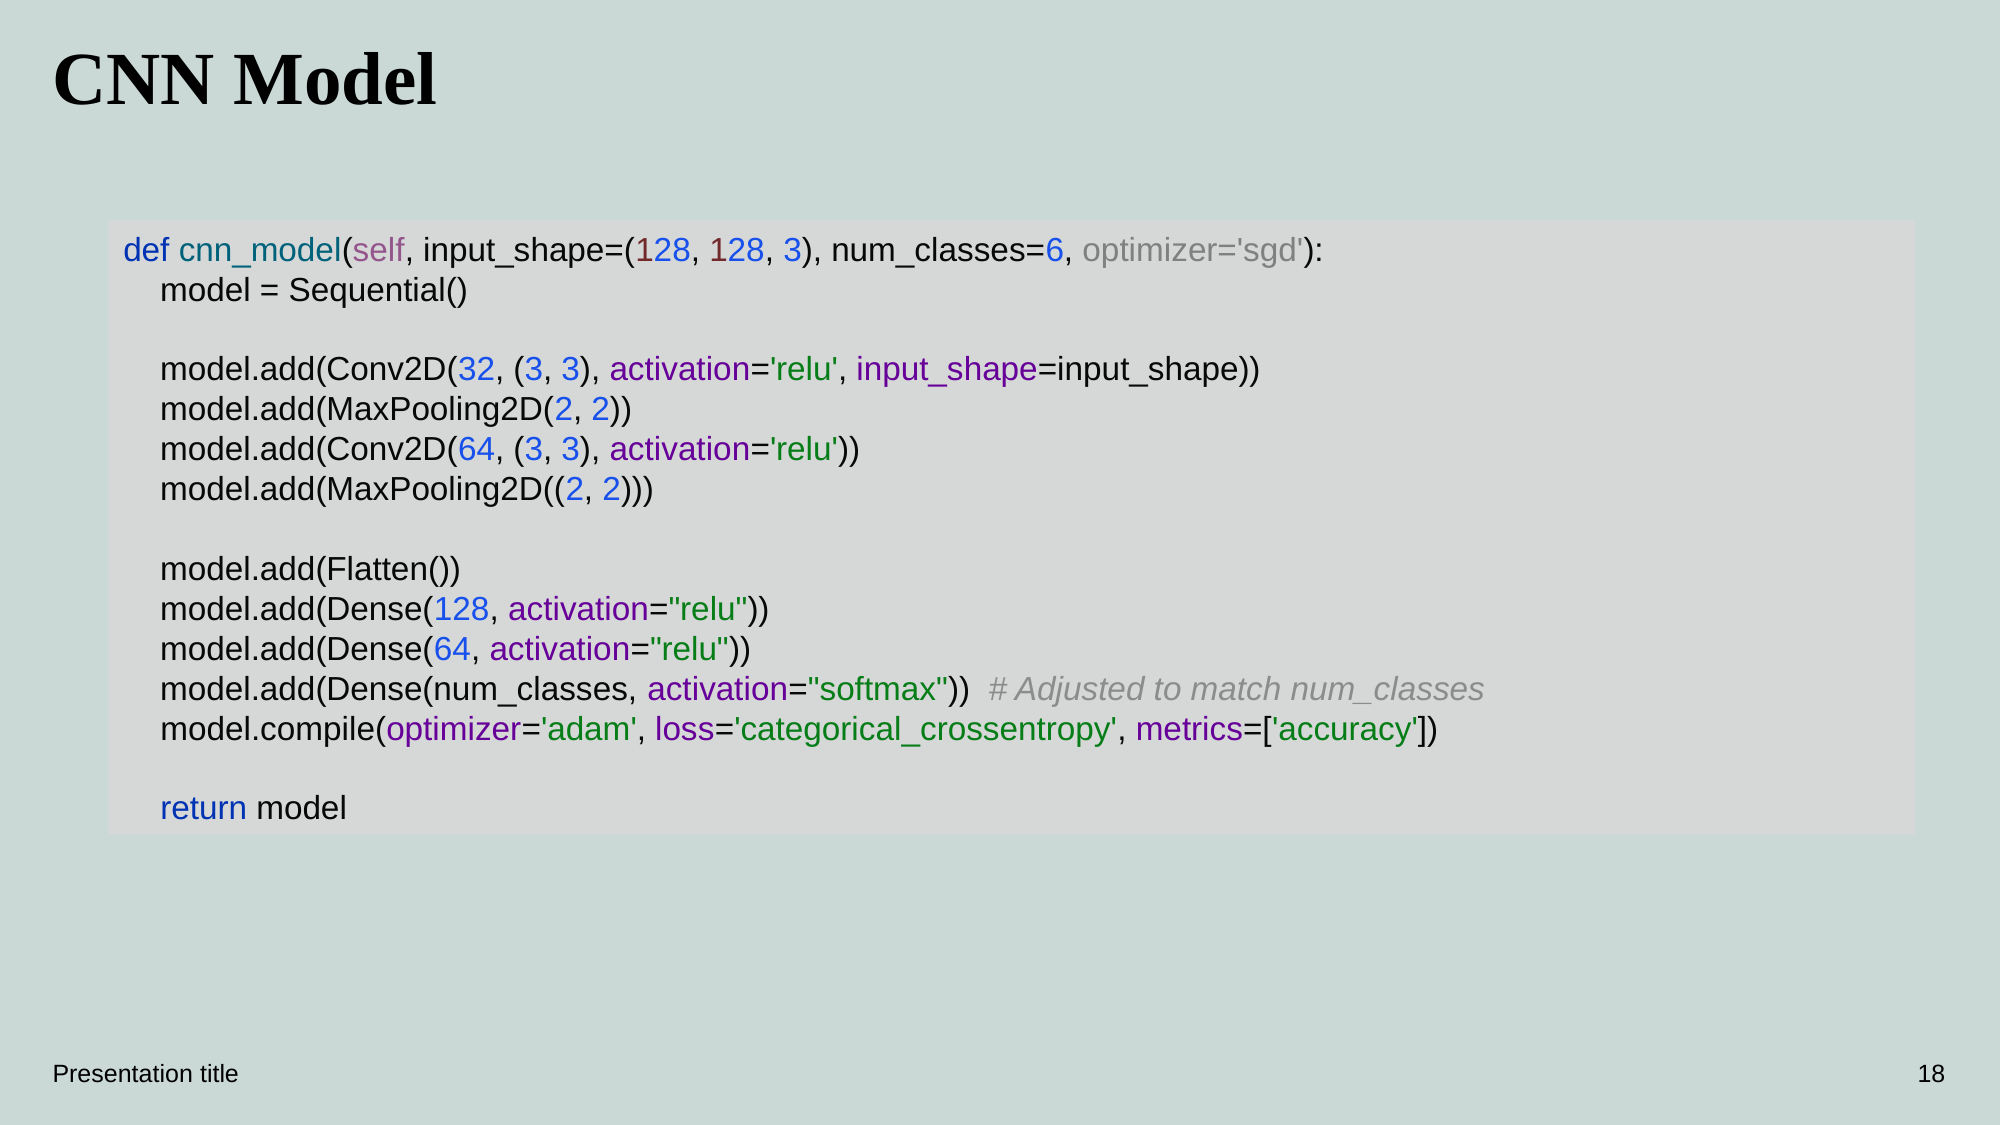

CNN Model
def cnn_model(self, input_shape=(128, 128, 3), num_classes=6, optimizer='sgd'):
    model = Sequential()
    model.add(Conv2D(32, (3, 3), activation='relu', input_shape=input_shape))
    model.add(MaxPooling2D(2, 2))
    model.add(Conv2D(64, (3, 3), activation='relu'))
    model.add(MaxPooling2D((2, 2)))
    model.add(Flatten())
    model.add(Dense(128, activation="relu"))
    model.add(Dense(64, activation="relu"))
    model.add(Dense(num_classes, activation="softmax"))  # Adjusted to match num_classes
    model.compile(optimizer='adam', loss='categorical_crossentropy', metrics=['accuracy'])
    return model
Presentation title
18